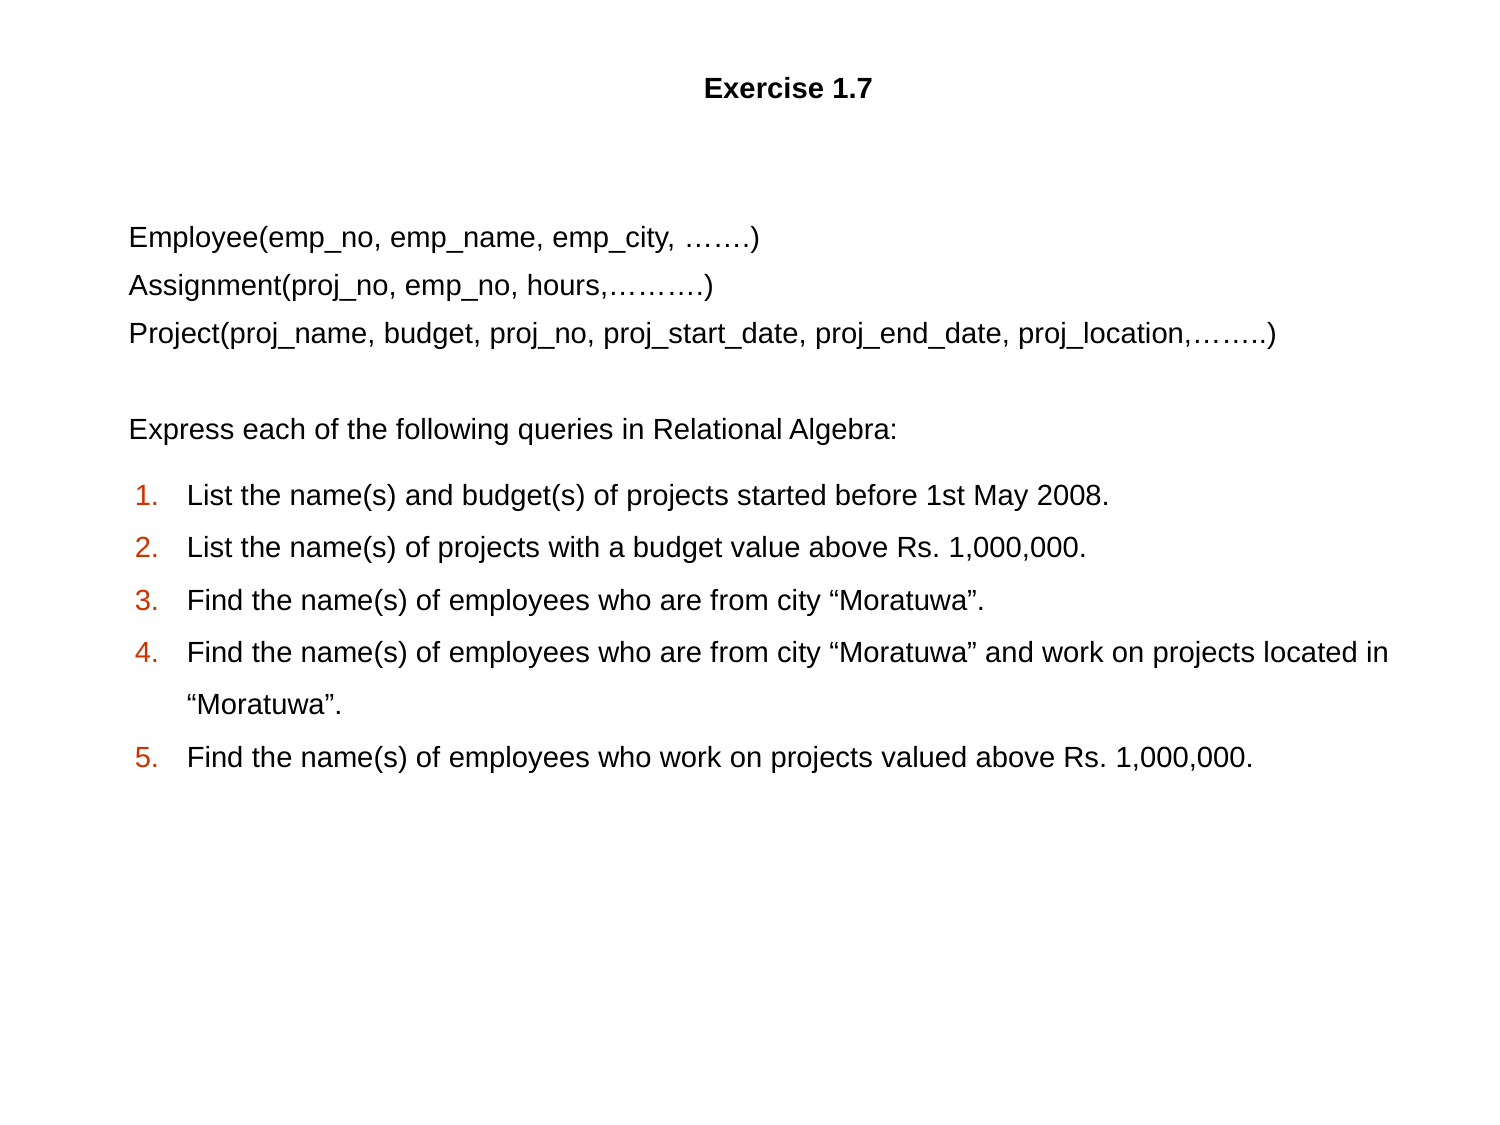

# Exercise 1.7
Employee(emp_no, emp_name, emp_city, …….)
Assignment(proj_no, emp_no, hours,……….)
Project(proj_name, budget, proj_no, proj_start_date, proj_end_date, proj_location,……..)

Express each of the following queries in Relational Algebra:
List the name(s) and budget(s) of projects started before 1st May 2008.
List the name(s) of projects with a budget value above Rs. 1,000,000.
Find the name(s) of employees who are from city “Moratuwa”.
Find the name(s) of employees who are from city “Moratuwa” and work on projects located in “Moratuwa”.
Find the name(s) of employees who work on projects valued above Rs. 1,000,000.